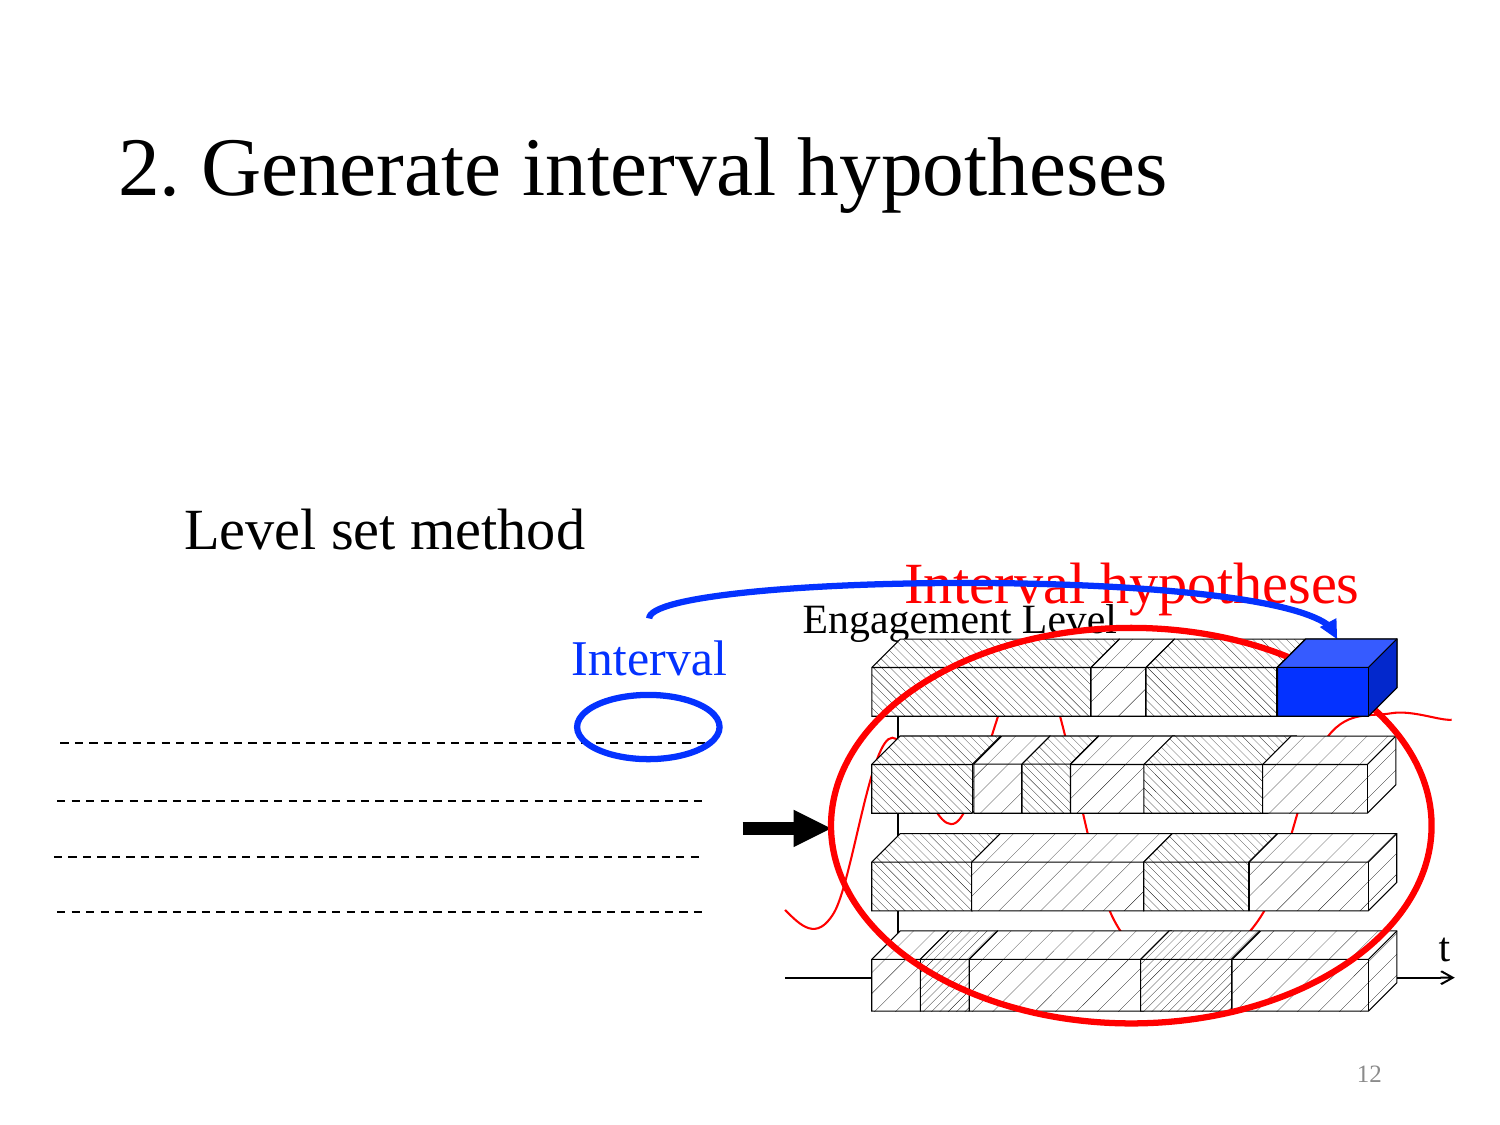

# 2. Generate interval hypotheses
Level set method
Interval hypotheses
Engagement Level

t
Interval

12